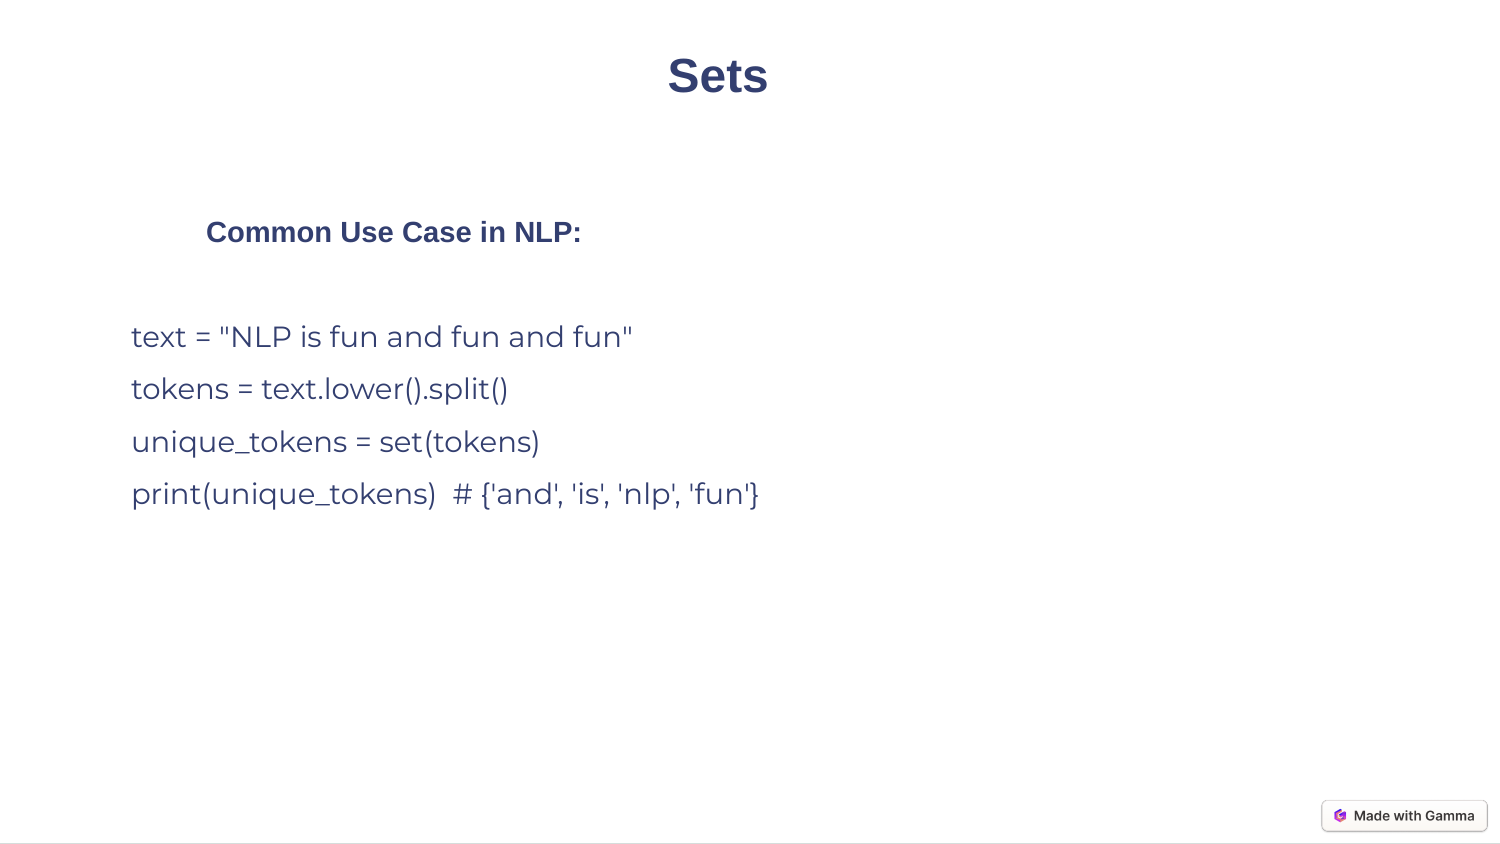

Sets

Common Use Case in NLP:

text = "NLP is fun and fun and fun"
tokens = text.lower().split()
unique_tokens = set(tokens)
print(unique_tokens)  # {'and', 'is', 'nlp', 'fun'}